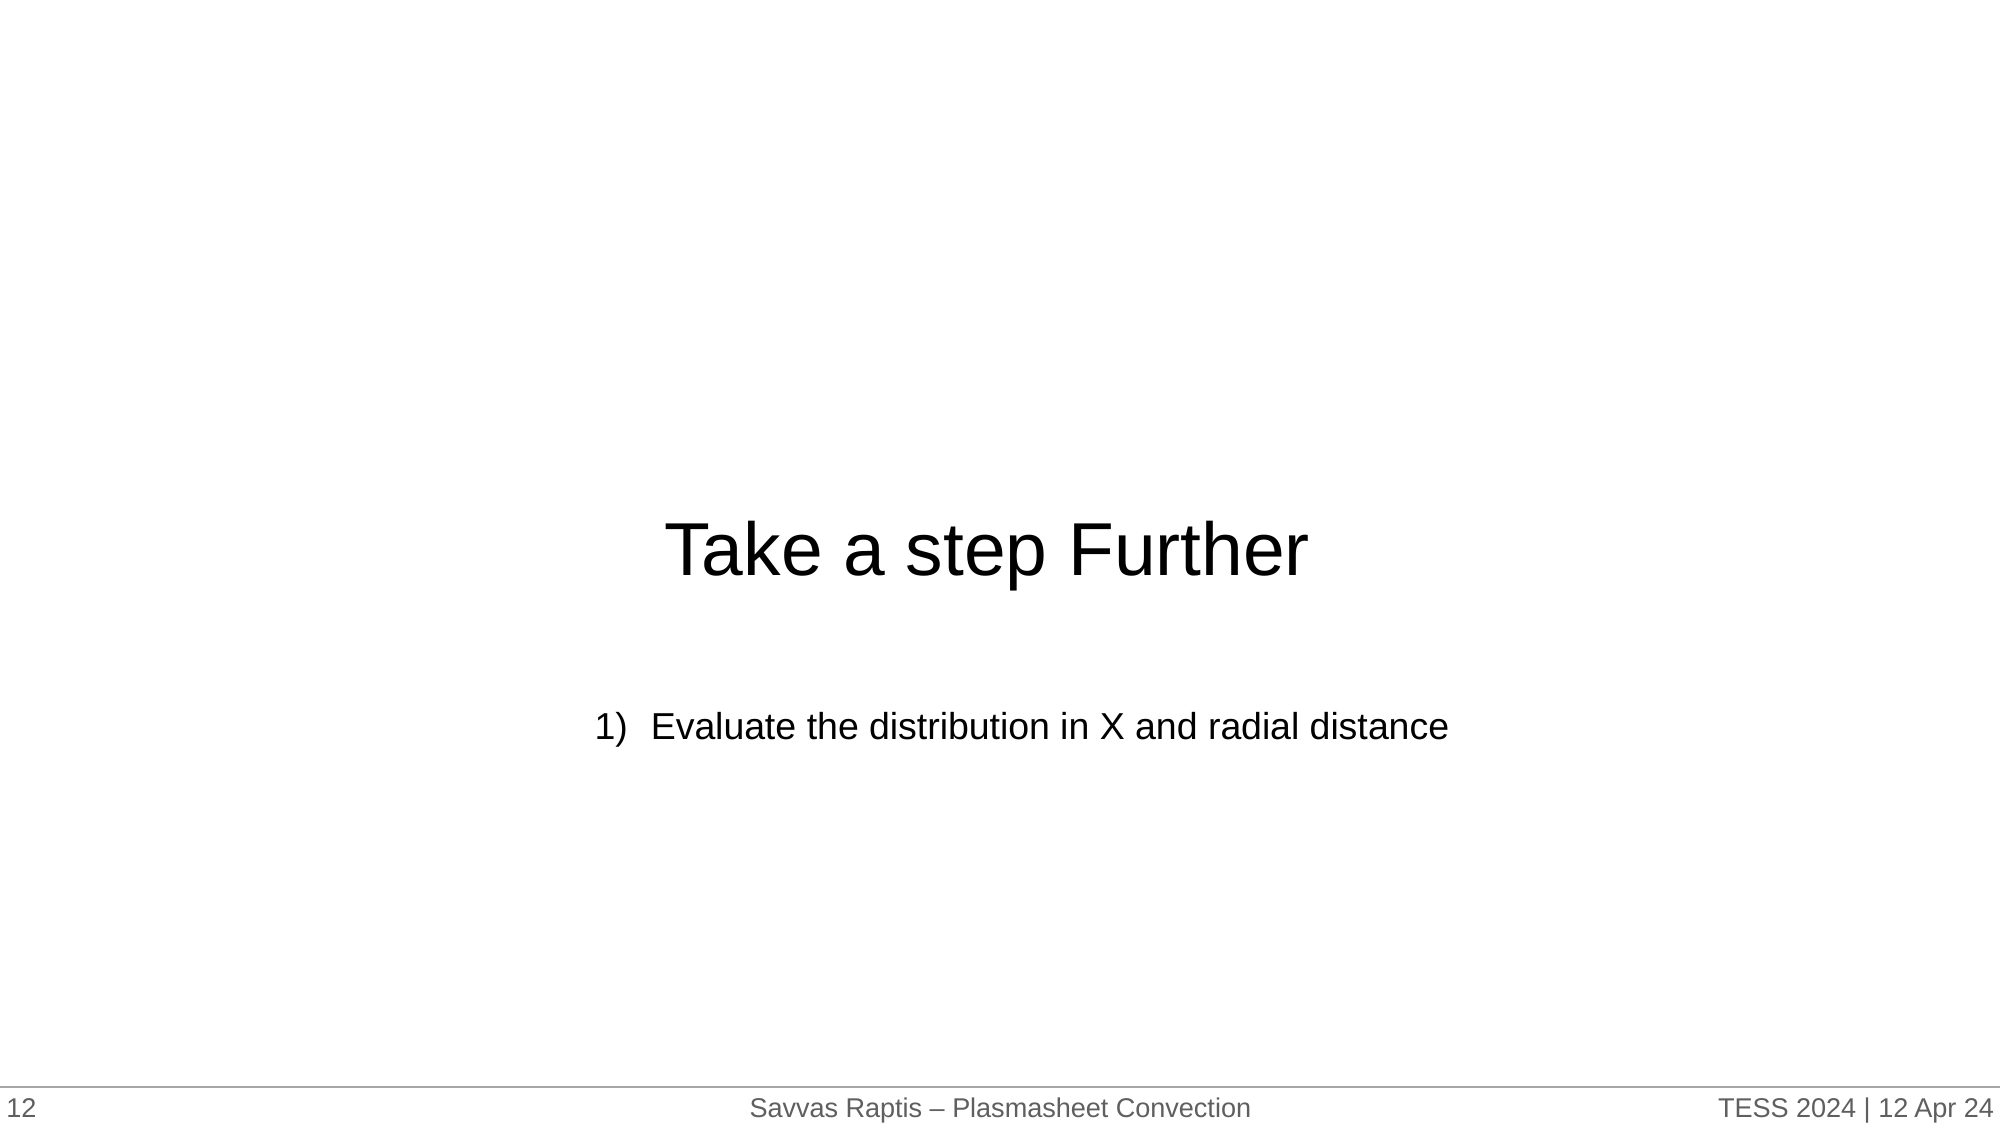

Take a step Further
Evaluate the distribution in X and radial distance